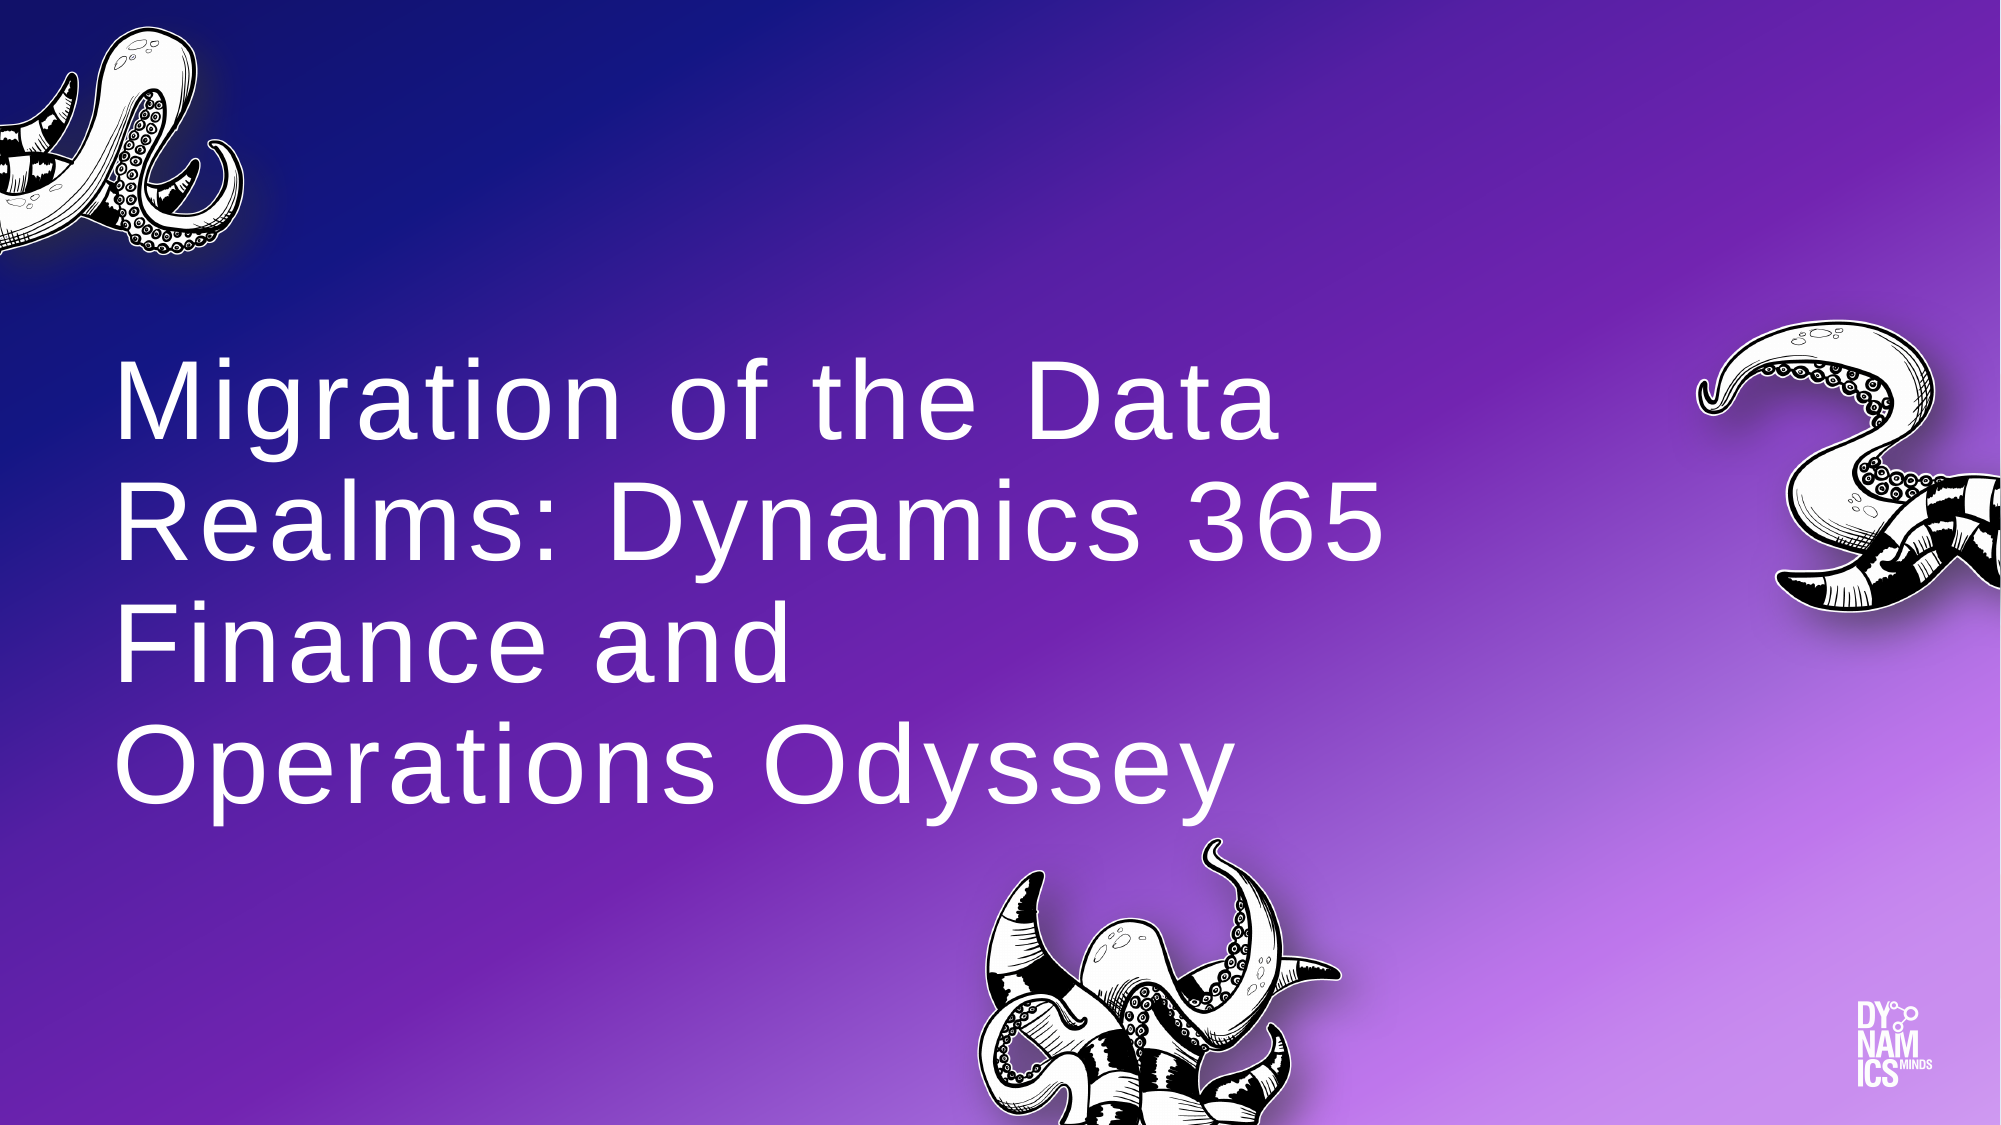

# Migration of the Data Realms: Dynamics 365 Finance and Operations Odyssey